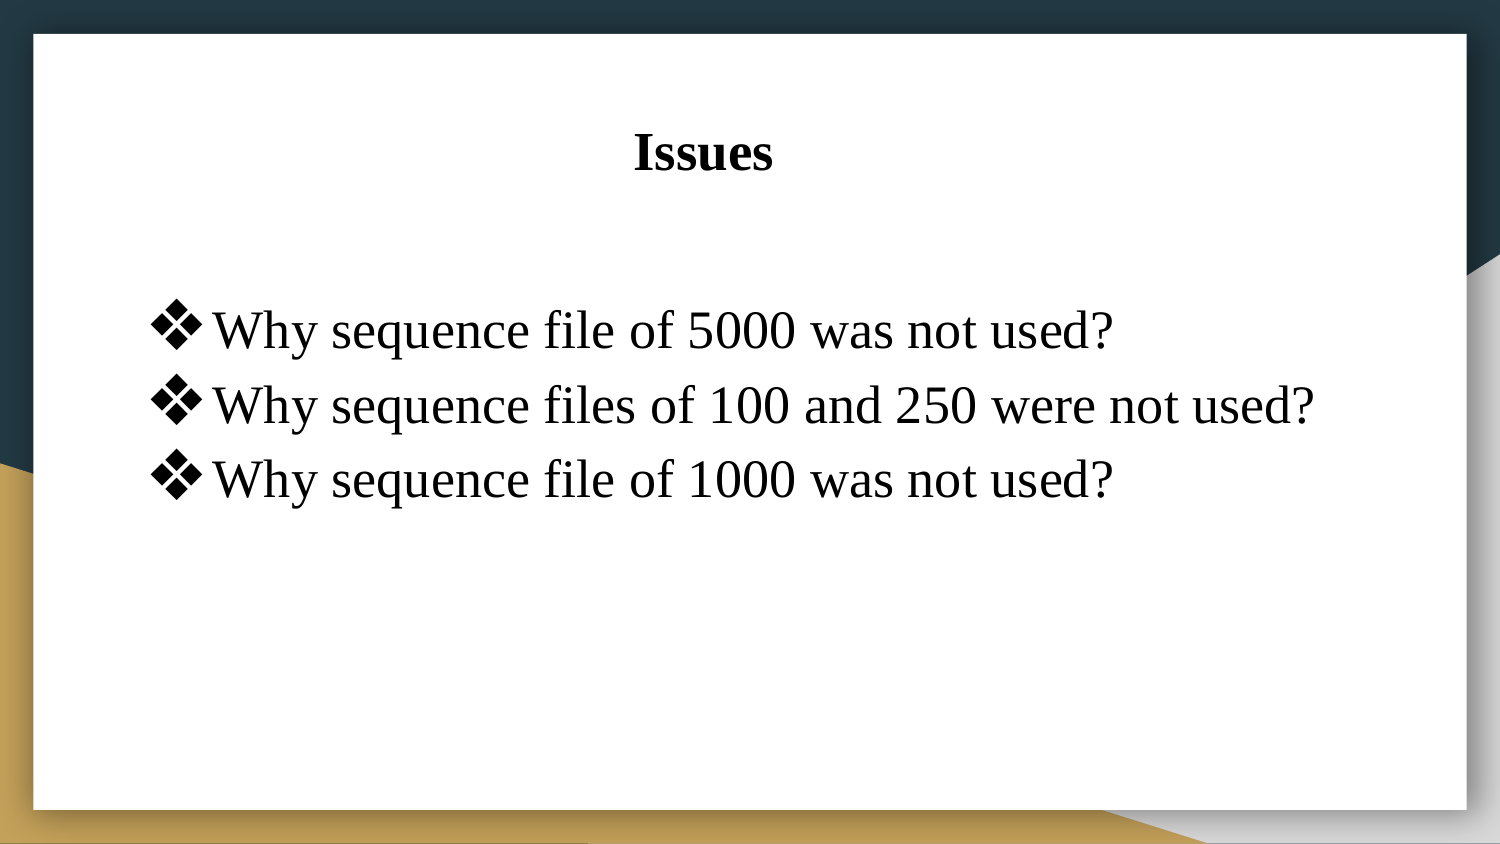

# Issues
Why sequence file of 5000 was not used?
Why sequence files of 100 and 250 were not used?
Why sequence file of 1000 was not used?